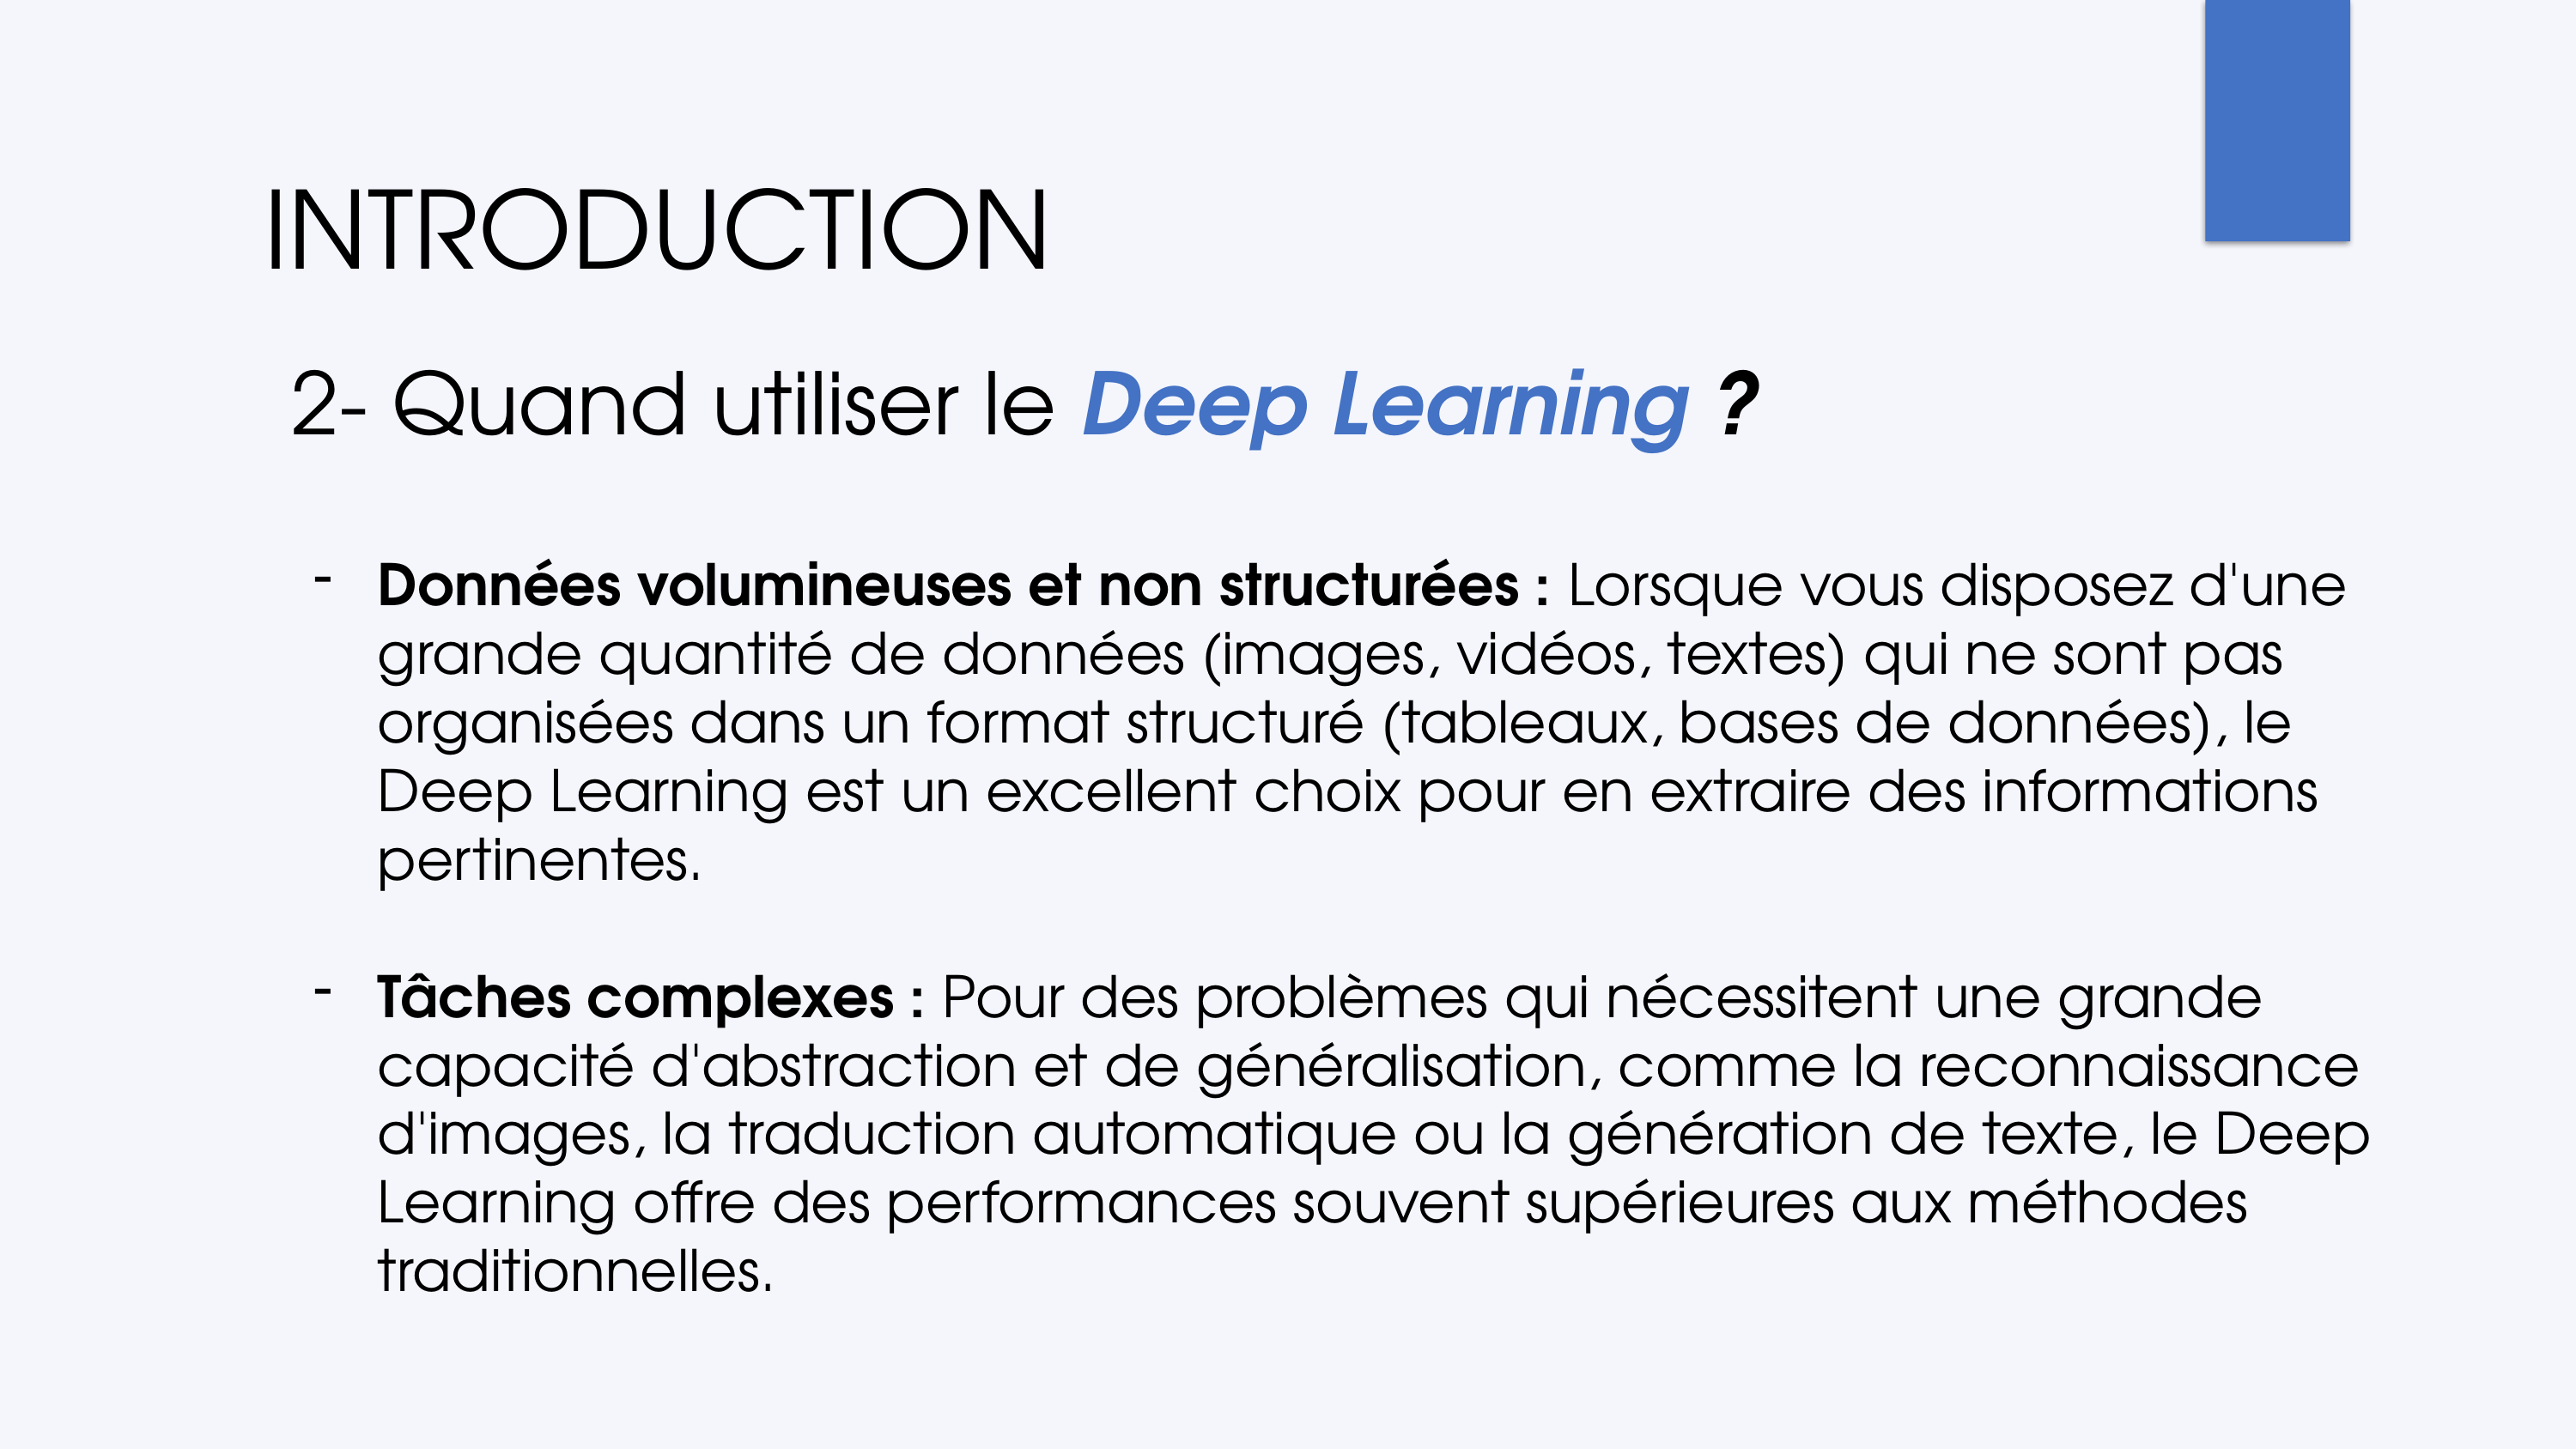

INTRODUCTION
2- Quand utiliser le Deep Learning ?

Données volumineuses et non structurées : Lorsque vous disposez d'une grande quantité de données (images, vidéos, textes) qui ne sont pas organisées dans un format structuré (tableaux, bases de données), le Deep Learning est un excellent choix pour en extraire des informations pertinentes.

Tâches complexes : Pour des problèmes qui nécessitent une grande capacité d'abstraction et de généralisation, comme la reconnaissance d'images, la traduction automatique ou la génération de texte, le Deep Learning offre des performances souvent supérieures aux méthodes traditionnelles.